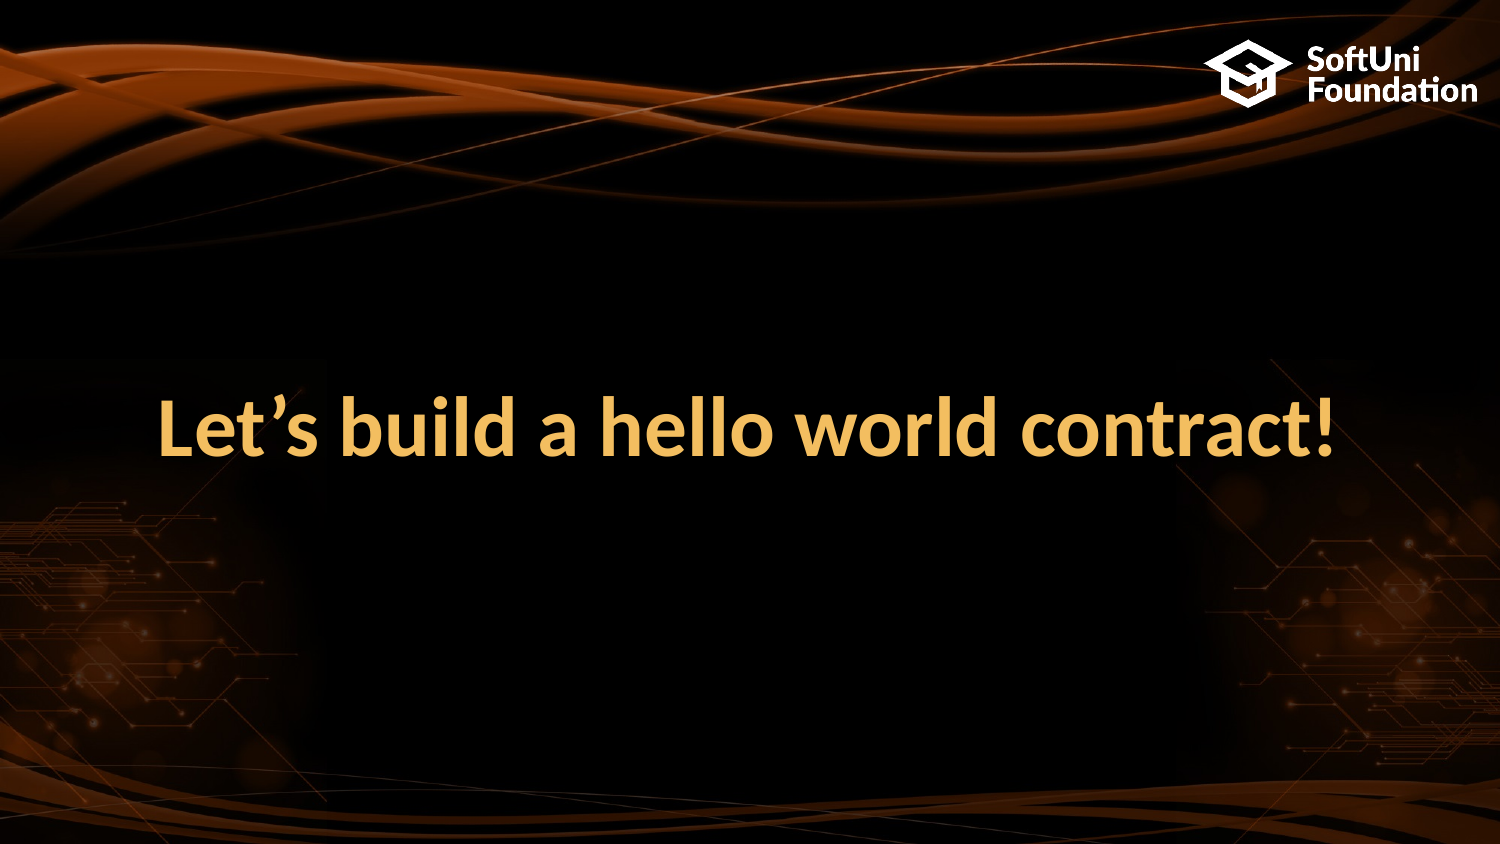

# Let’s build a hello world contract!